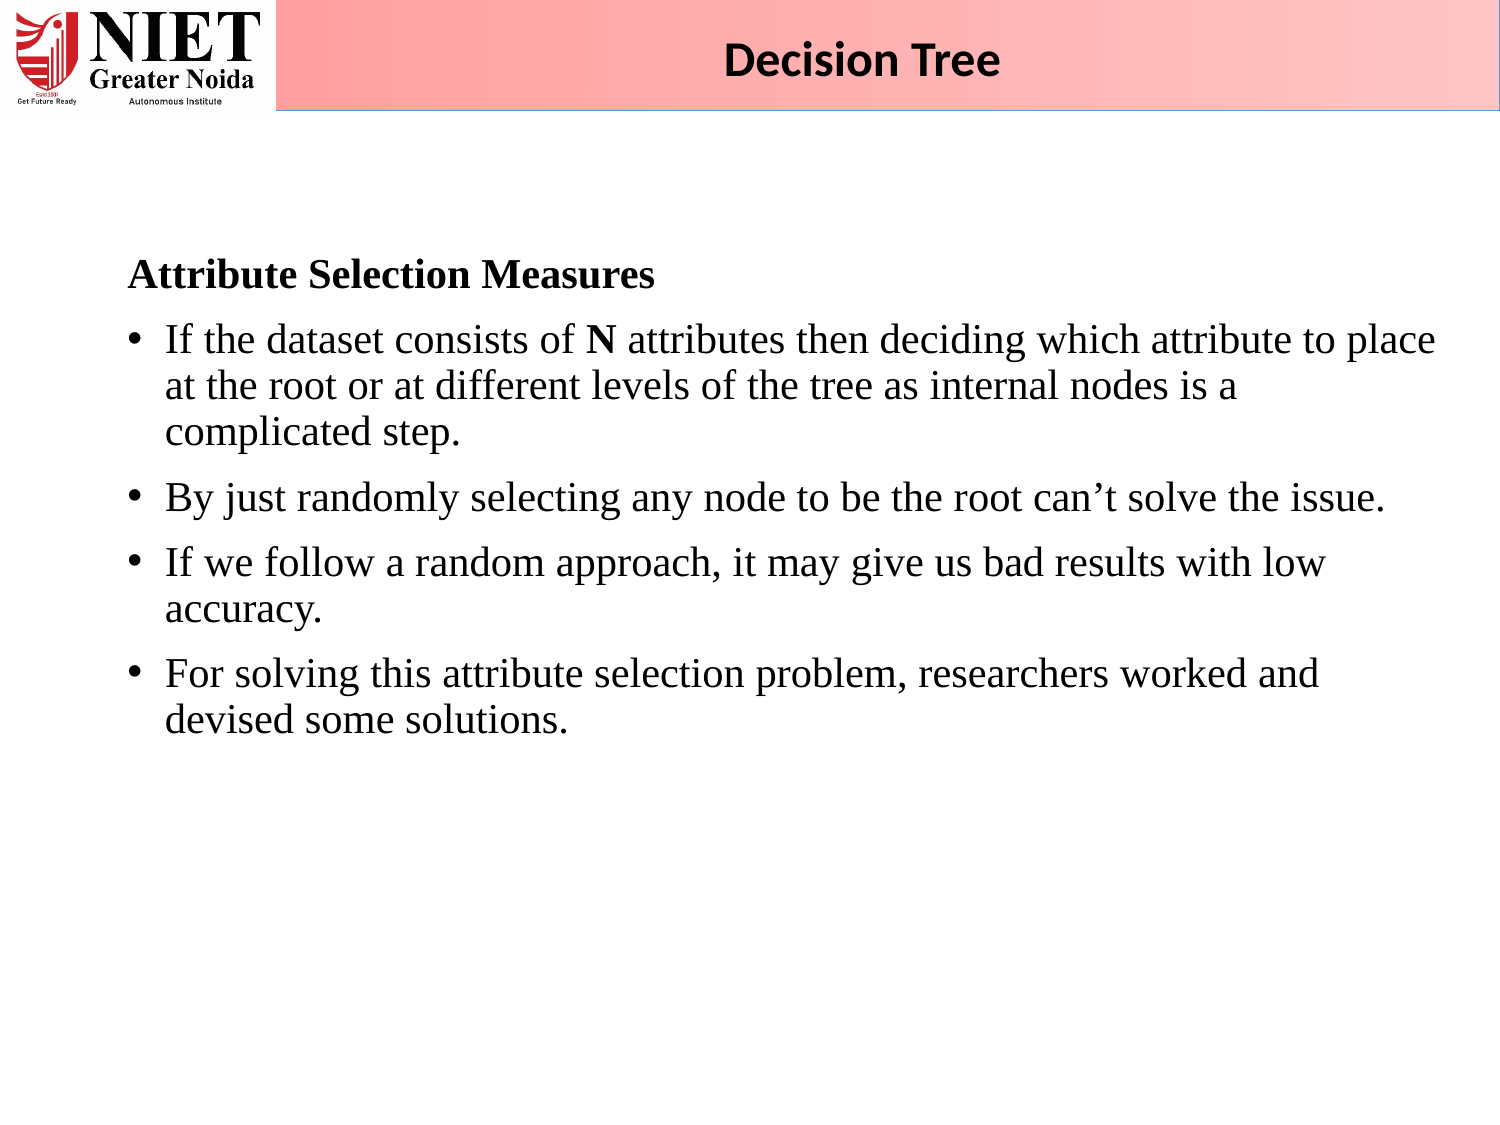

Decision Tree
Attribute Selection Measures
If the dataset consists of N attributes then deciding which attribute to place at the root or at different levels of the tree as internal nodes is a complicated step.
By just randomly selecting any node to be the root can’t solve the issue.
If we follow a random approach, it may give us bad results with low accuracy.
For solving this attribute selection problem, researchers worked and devised some solutions.